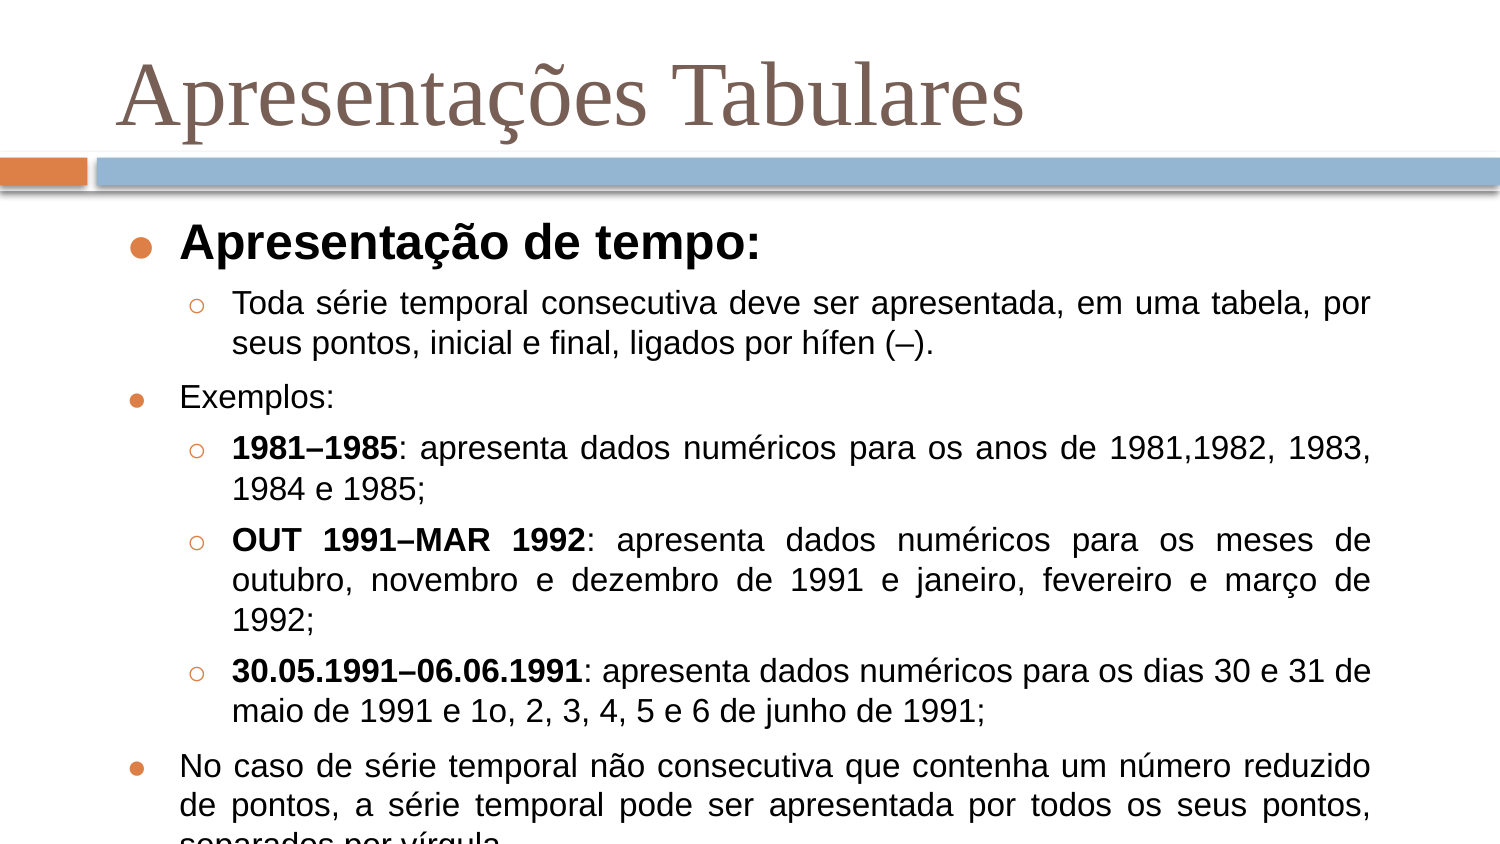

Apresentações Tabulares
Apresentação de tempo:
Toda série temporal consecutiva deve ser apresentada, em uma tabela, por seus pontos, inicial e final, ligados por hífen (–).
Exemplos:
1981–1985: apresenta dados numéricos para os anos de 1981,1982, 1983, 1984 e 1985;
OUT 1991–MAR 1992: apresenta dados numéricos para os meses de outubro, novembro e dezembro de 1991 e janeiro, fevereiro e março de 1992;
30.05.1991–06.06.1991: apresenta dados numéricos para os dias 30 e 31 de maio de 1991 e 1o, 2, 3, 4, 5 e 6 de junho de 1991;
No caso de série temporal não consecutiva que contenha um número reduzido de pontos, a série temporal pode ser apresentada por todos os seus pontos, separados por vírgula.
Exemplo: 1988, 1990, 1991: apresenta dados numéricos para os anos de 1988, 1990 e 1991.